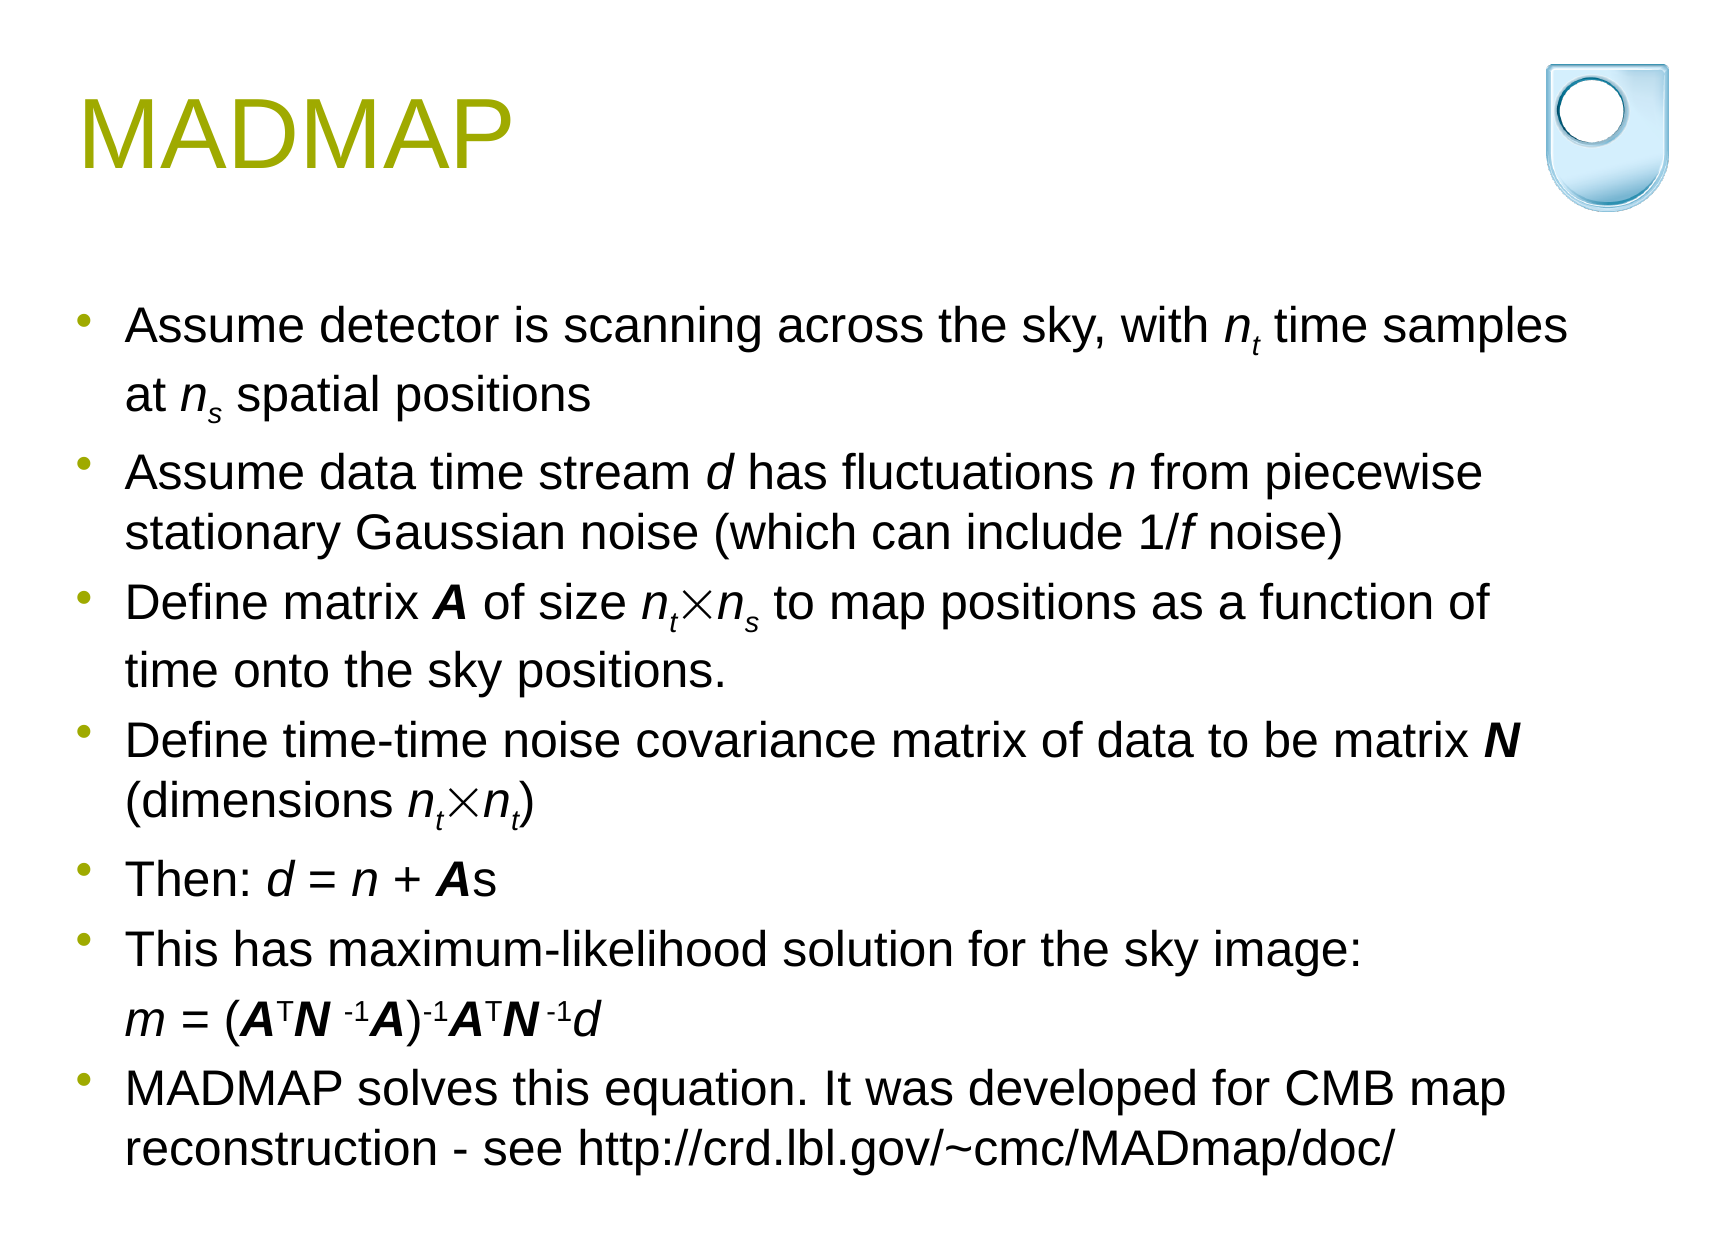

# MADMAP
Assume detector is scanning across the sky, with nt time samples at ns spatial positions
Assume data time stream d has fluctuations n from piecewise stationary Gaussian noise (which can include 1/f noise)
Define matrix A of size nt×ns to map positions as a function of time onto the sky positions.
Define time-time noise covariance matrix of data to be matrix N (dimensions nt×nt)
Then: d = n + As
This has maximum-likelihood solution for the sky image:
	m = (ATN -1A)-1ATN -1d
MADMAP solves this equation. It was developed for CMB map reconstruction - see http://crd.lbl.gov/~cmc/MADmap/doc/